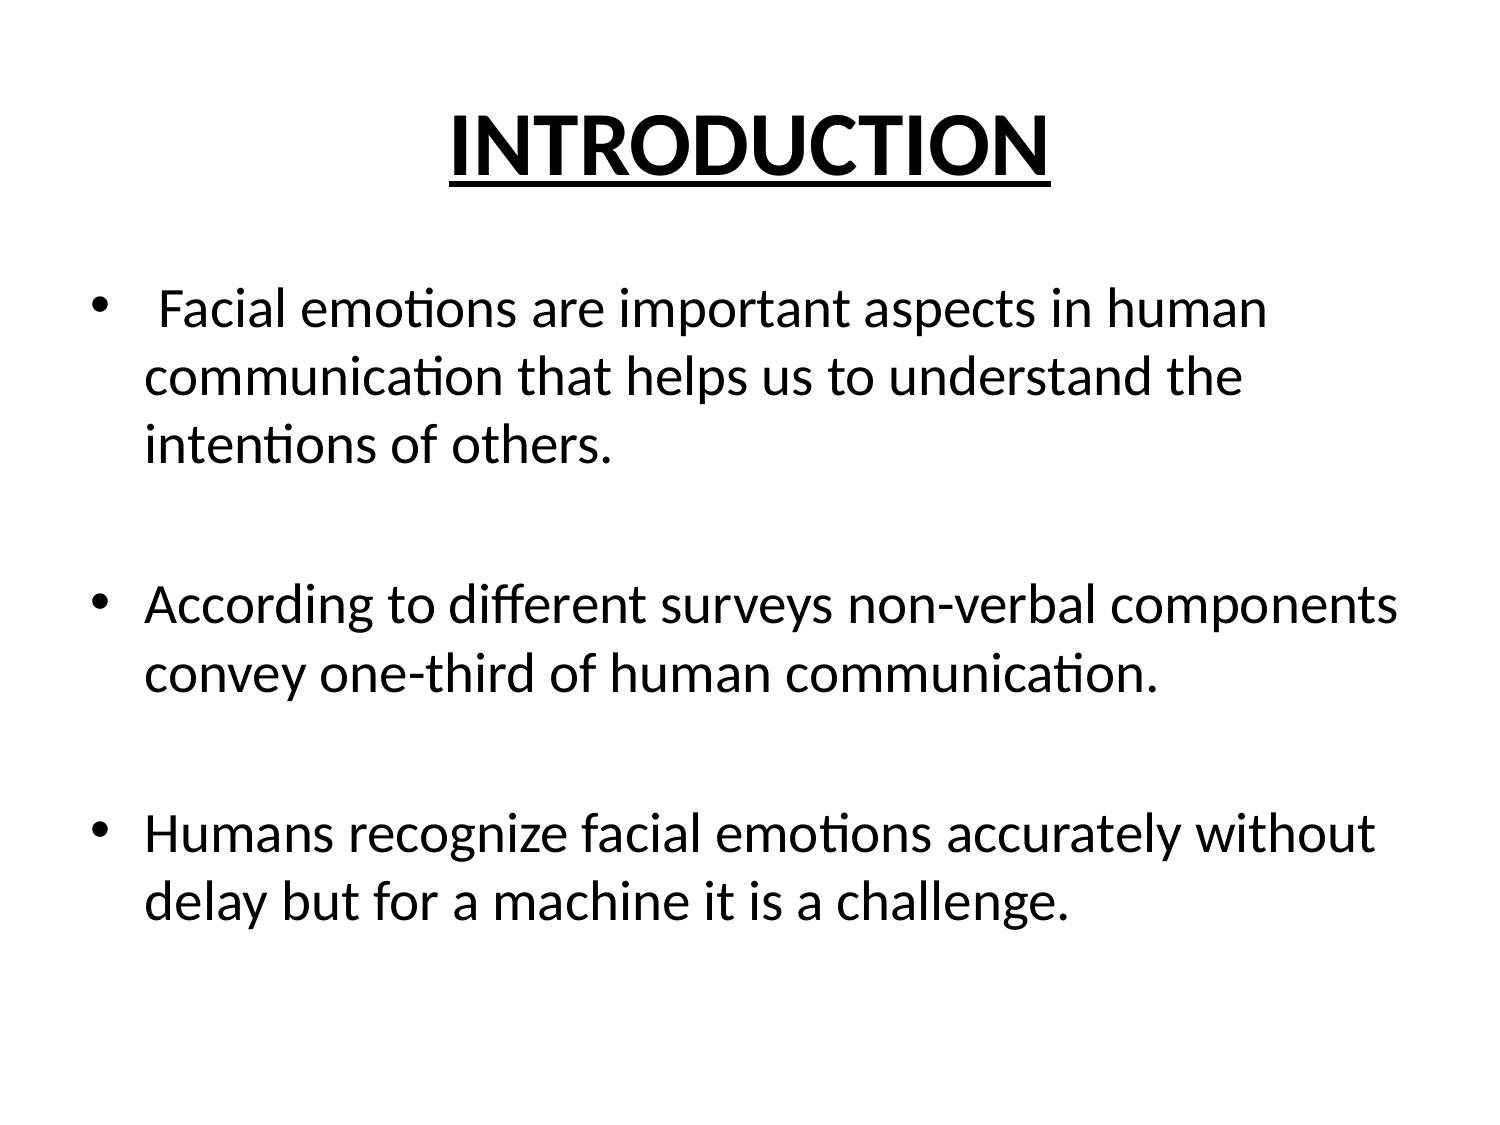

# INTRODUCTION
 Facial emotions are important aspects in human communication that helps us to understand the intentions of others.

According to different surveys non-verbal components convey one-third of human communication.

Humans recognize facial emotions accurately without delay but for a machine it is a challenge.